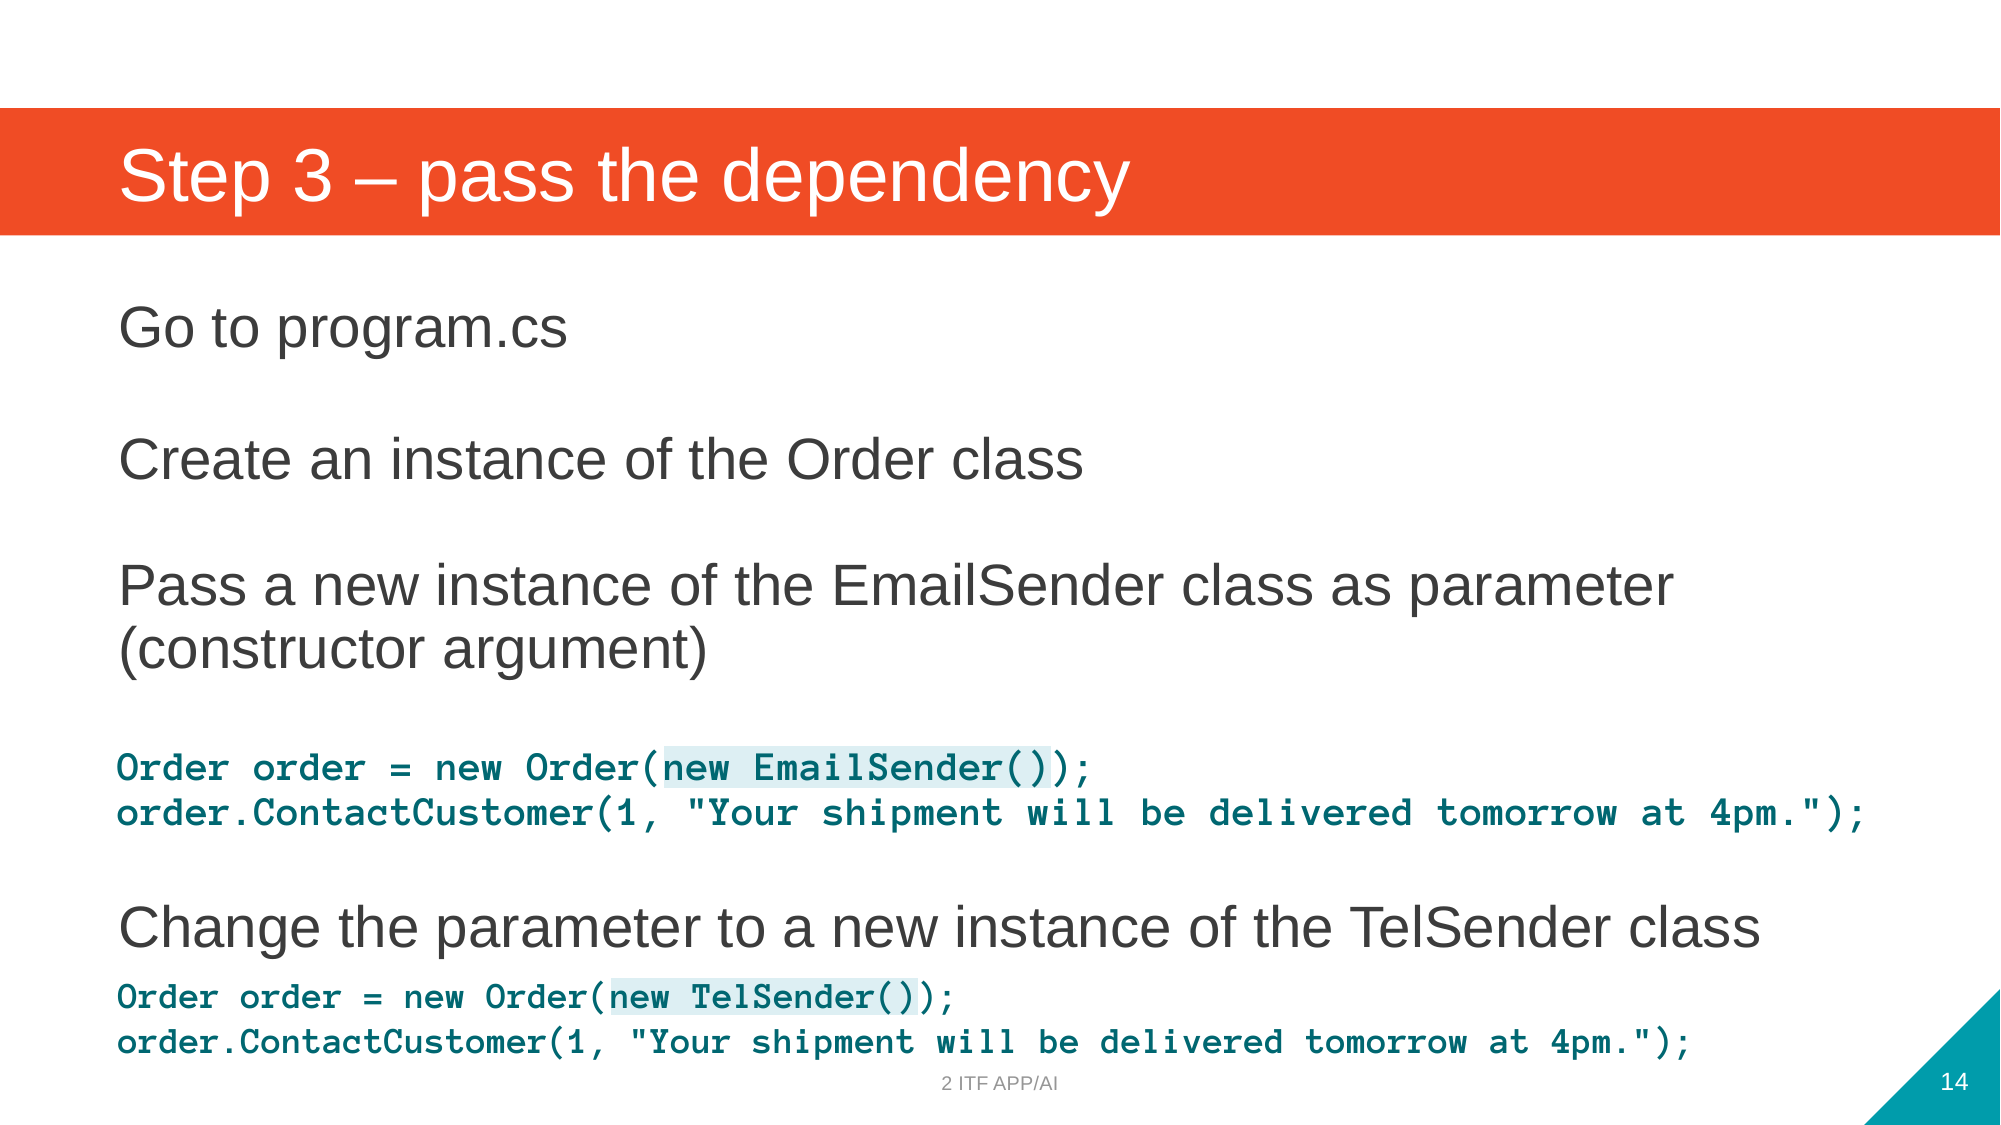

# Step 3 – pass the dependency
Go to program.cs
Create an instance of the Order class
Pass a new instance of the EmailSender class as parameter (constructor argument)

Order order = new Order(new EmailSender());
order.ContactCustomer(1, "Your shipment will be delivered tomorrow at 4pm.");

Change the parameter to a new instance of the TelSender class
Order order = new Order(new TelSender());
order.ContactCustomer(1, "Your shipment will be delivered tomorrow at 4pm.");
14
2 ITF APP/AI